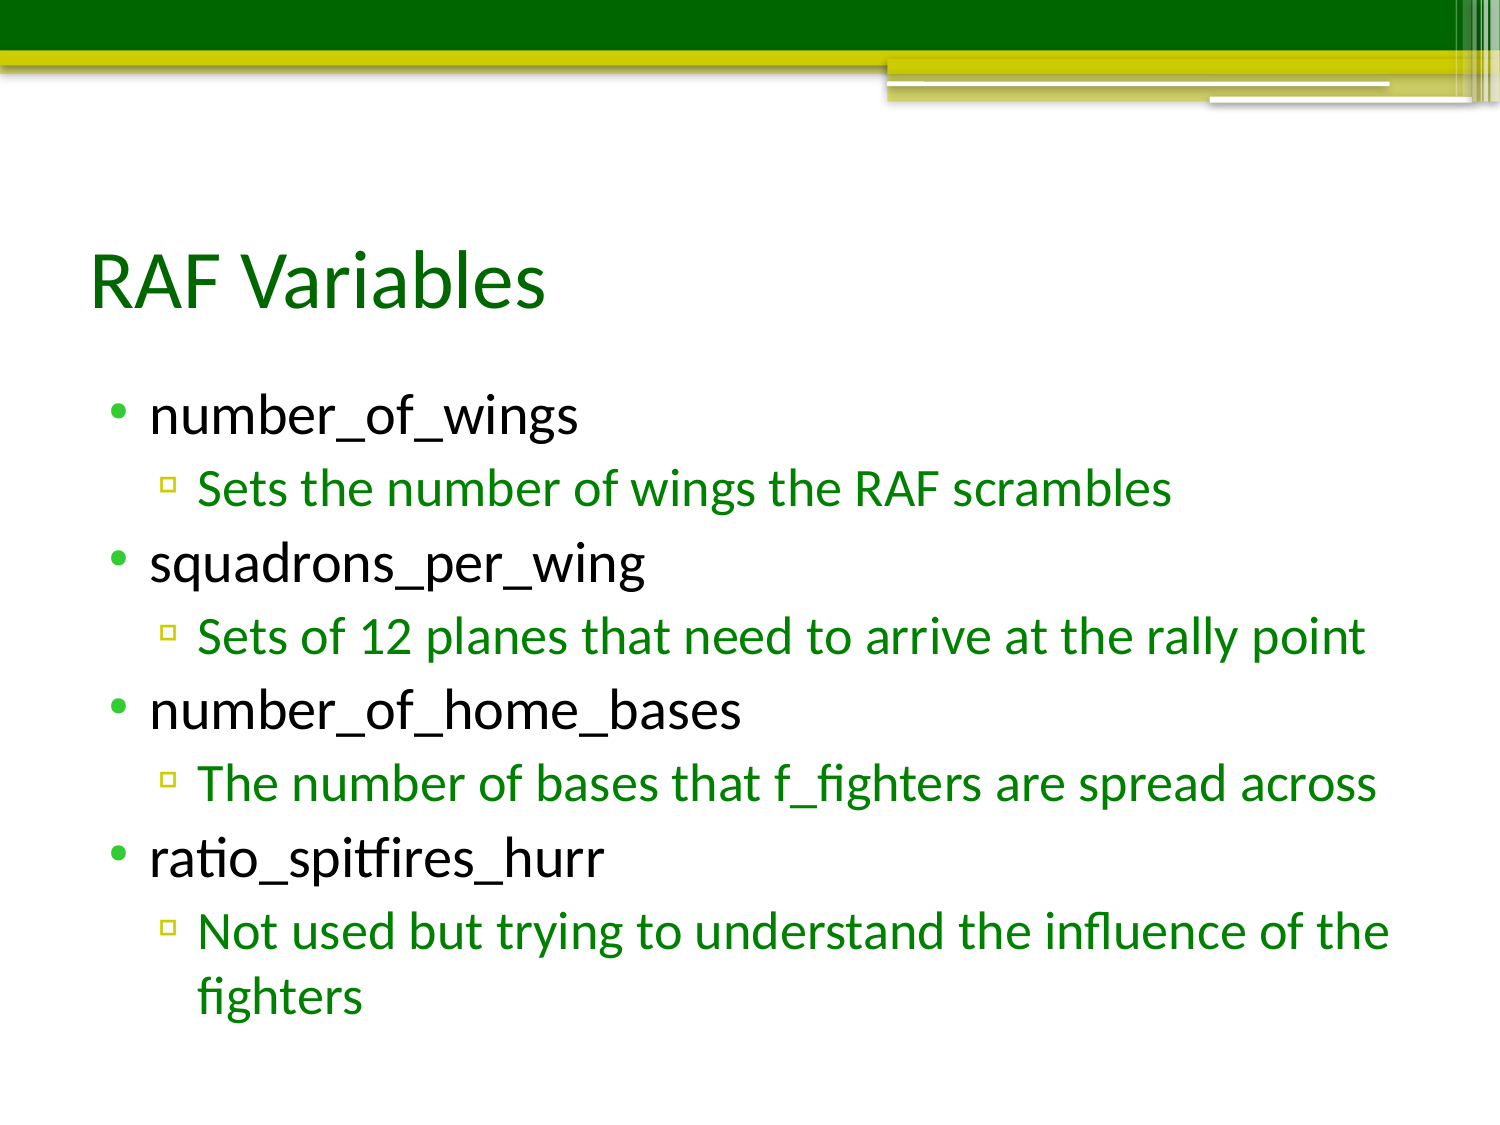

# RAF Variables
number_of_wings
Sets the number of wings the RAF scrambles
squadrons_per_wing
Sets of 12 planes that need to arrive at the rally point
number_of_home_bases
The number of bases that f_fighters are spread across
ratio_spitfires_hurr
Not used but trying to understand the influence of the fighters